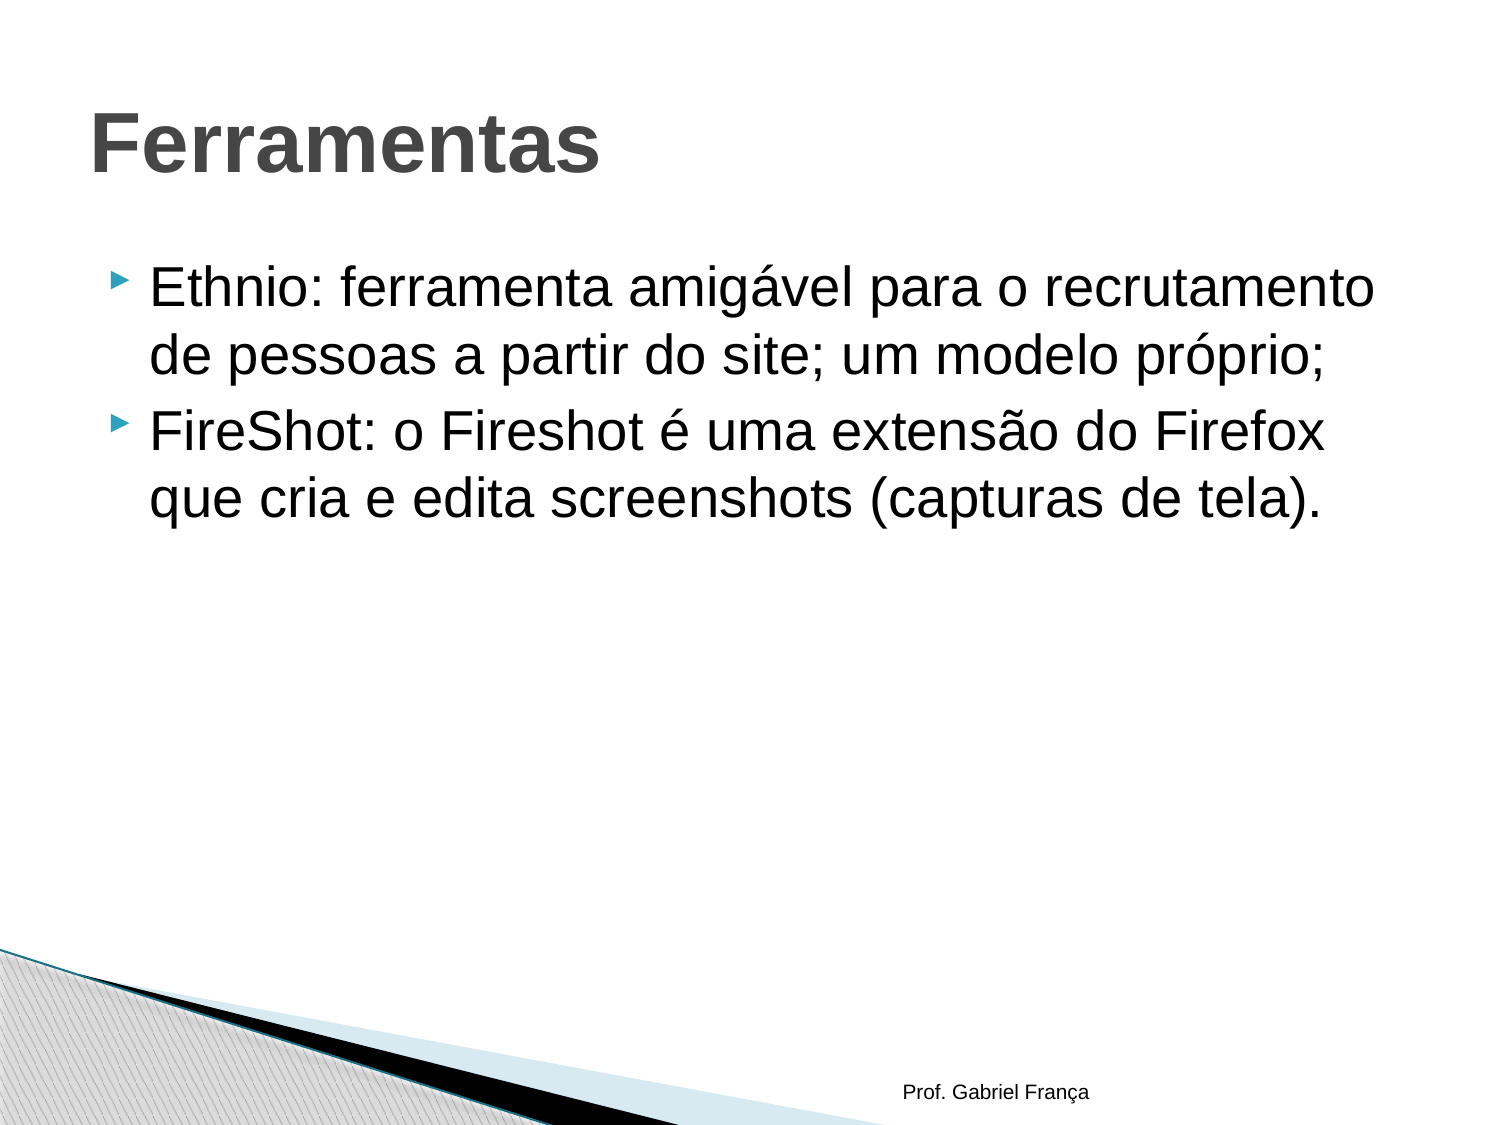

# Ferramentas
Ethnio: ferramenta amigável para o recrutamento de pessoas a partir do site; um modelo próprio;
FireShot: o Fireshot é uma extensão do Firefox que cria e edita screenshots (capturas de tela).

Prof. Gabriel França